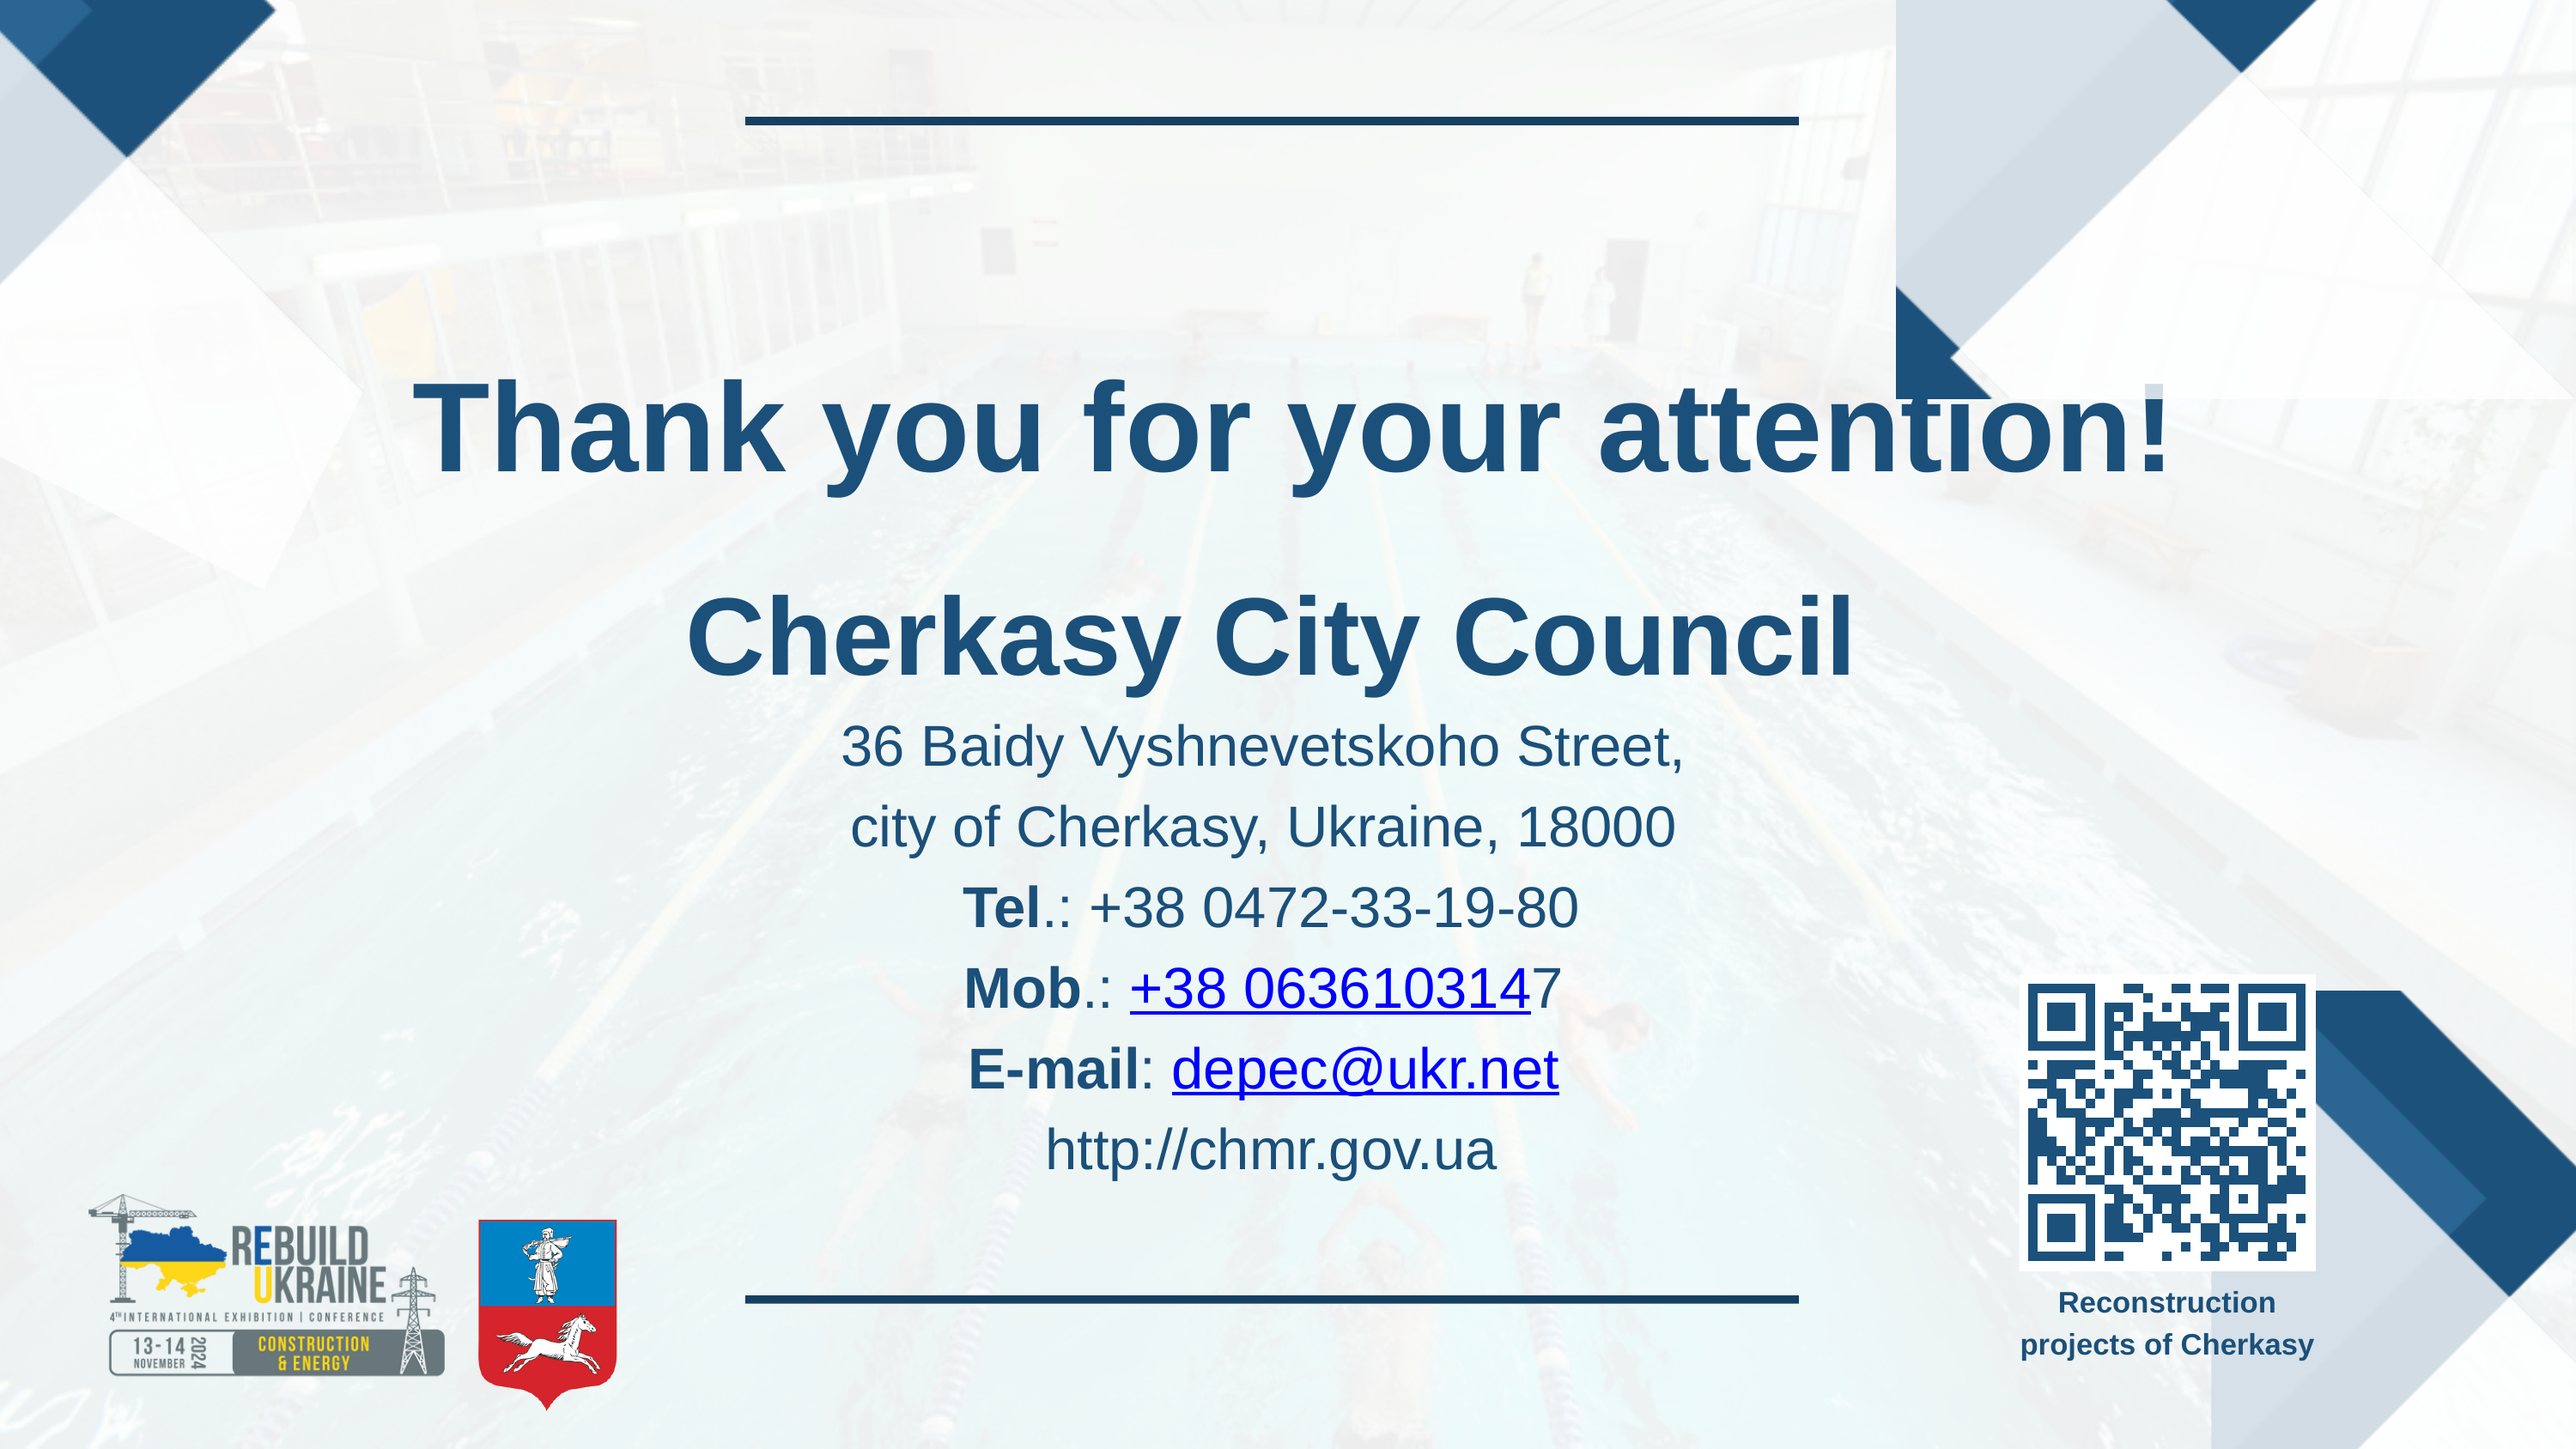

Thank you for your attention!
Cherkasy City Council
36 Baidy Vyshnevetskoho Street,
city of Cherkasy, Ukraine, 18000
Tel.: +38 0472-33-19-80
Mob.: +38 0636103147
E-mail: depec@ukr.net
http://chmr.gov.ua

Reconstruction projects of Cherkasy